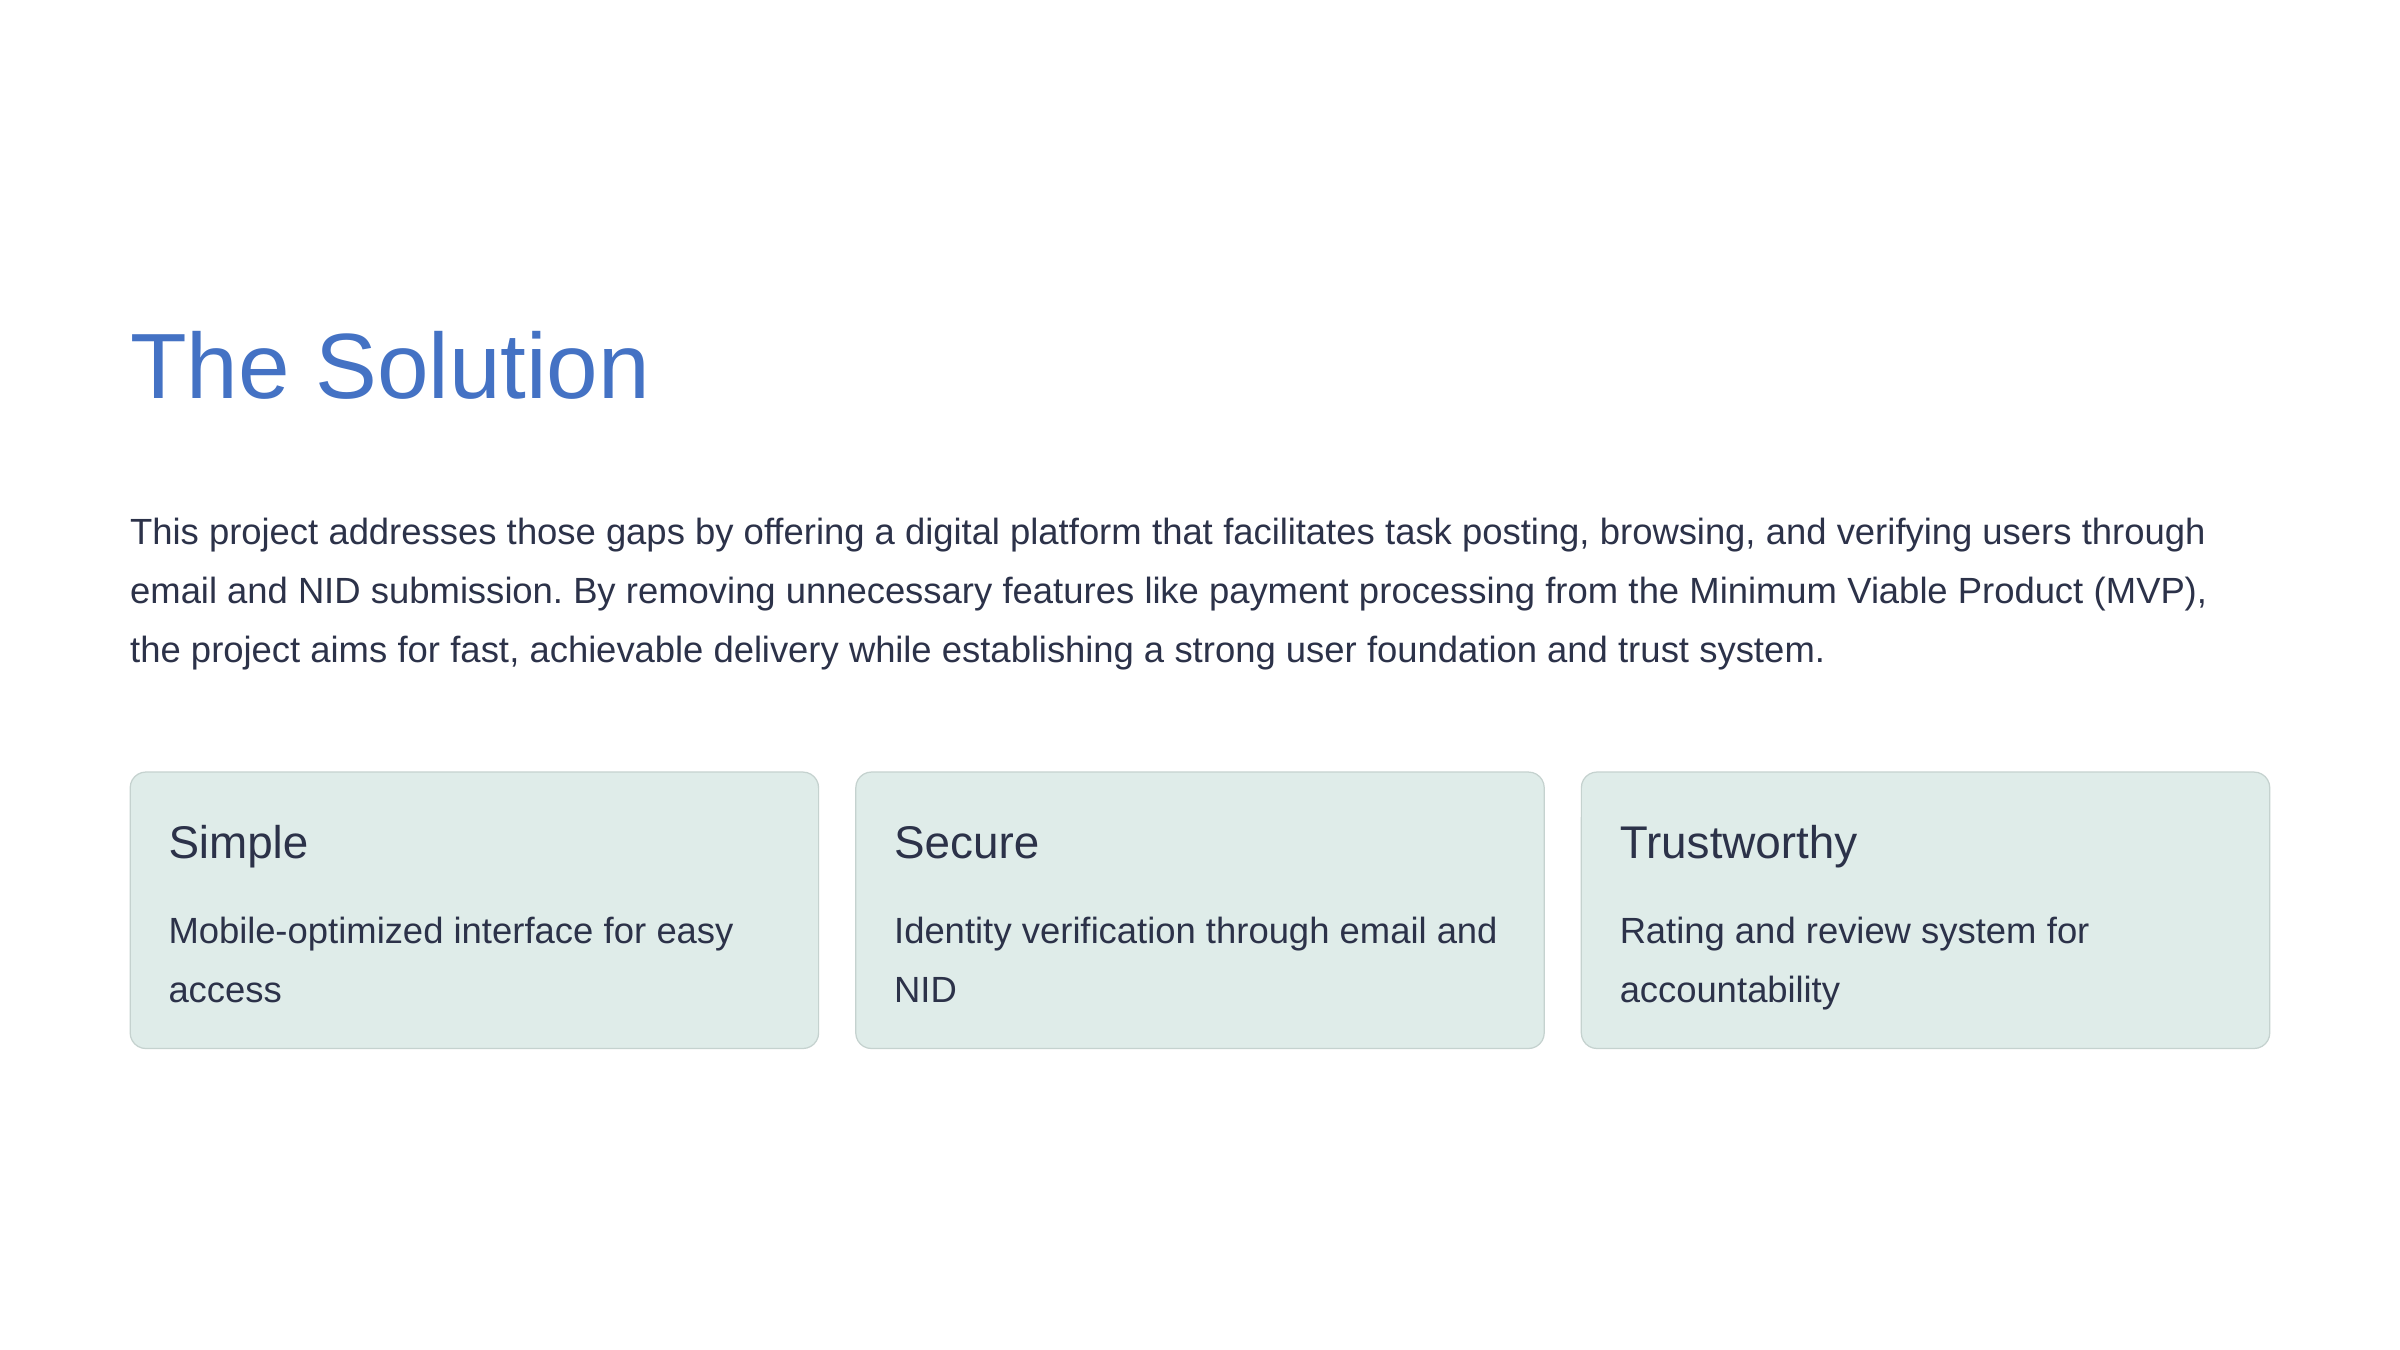

The Solution
This project addresses those gaps by offering a digital platform that facilitates task posting, browsing, and verifying users through email and NID submission. By removing unnecessary features like payment processing from the Minimum Viable Product (MVP), the project aims for fast, achievable delivery while establishing a strong user foundation and trust system.

Simple
Secure
Trustworthy
Mobile-optimized interface for easy access
Identity verification through email and NID
Rating and review system for accountability